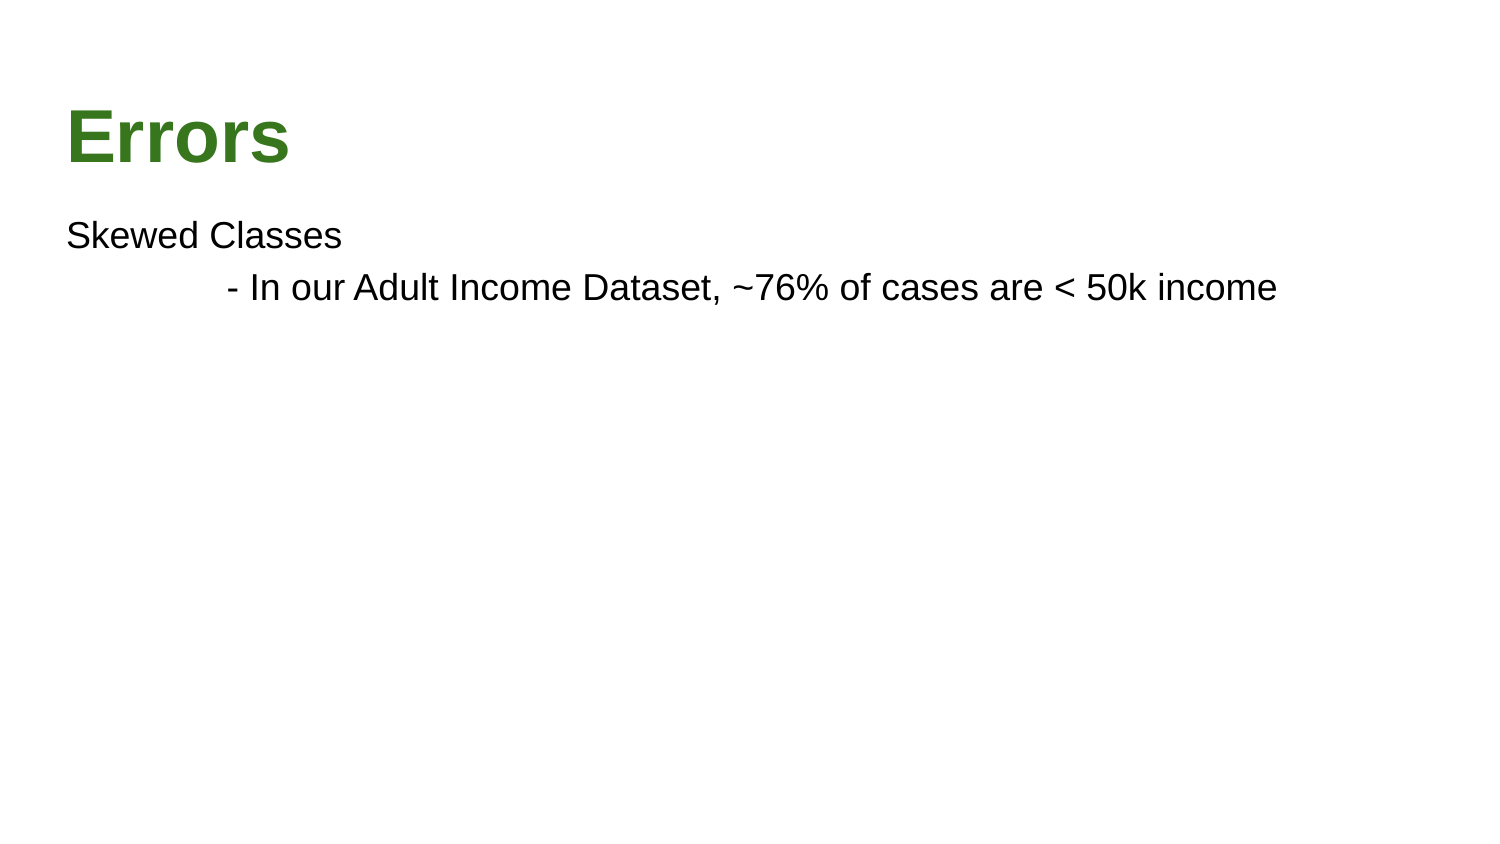

# Errors
Skewed Classes
	 - In our Adult Income Dataset, ~76% of cases are < 50k income